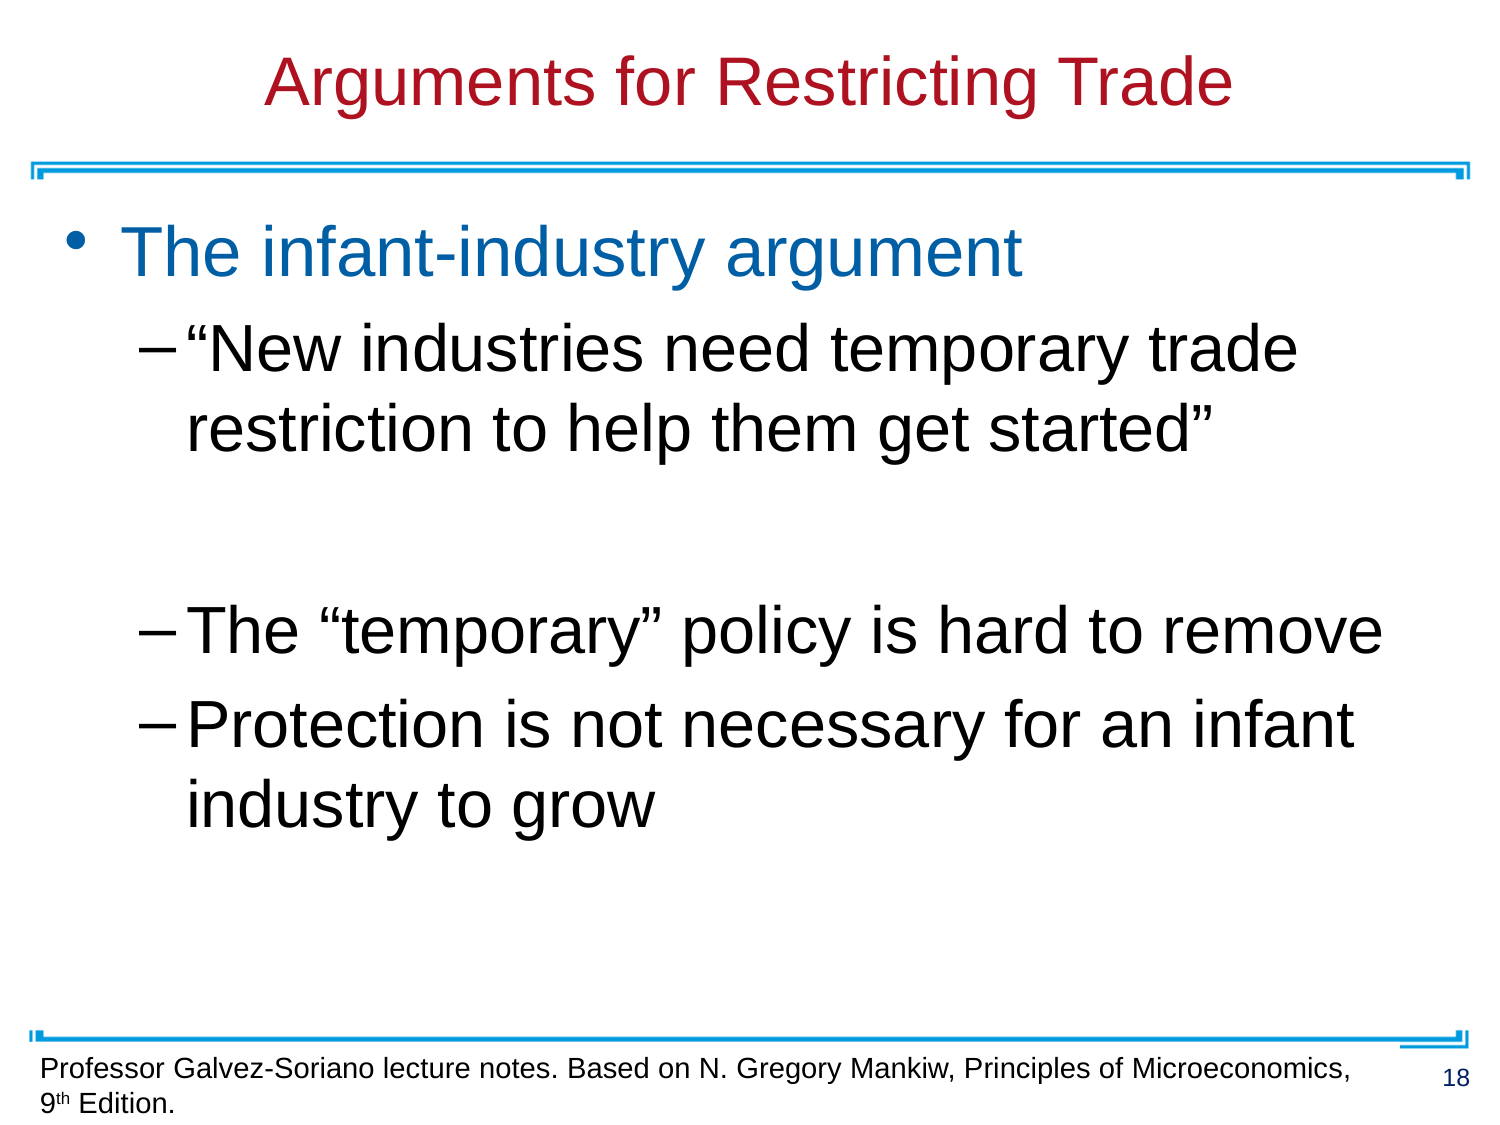

# Arguments for Restricting Trade
The infant-industry argument
“New industries need temporary trade restriction to help them get started”

The “temporary” policy is hard to remove
Protection is not necessary for an infant industry to grow
Professor Galvez-Soriano lecture notes. Based on N. Gregory Mankiw, Principles of Microeconomics, 9th Edition.
18